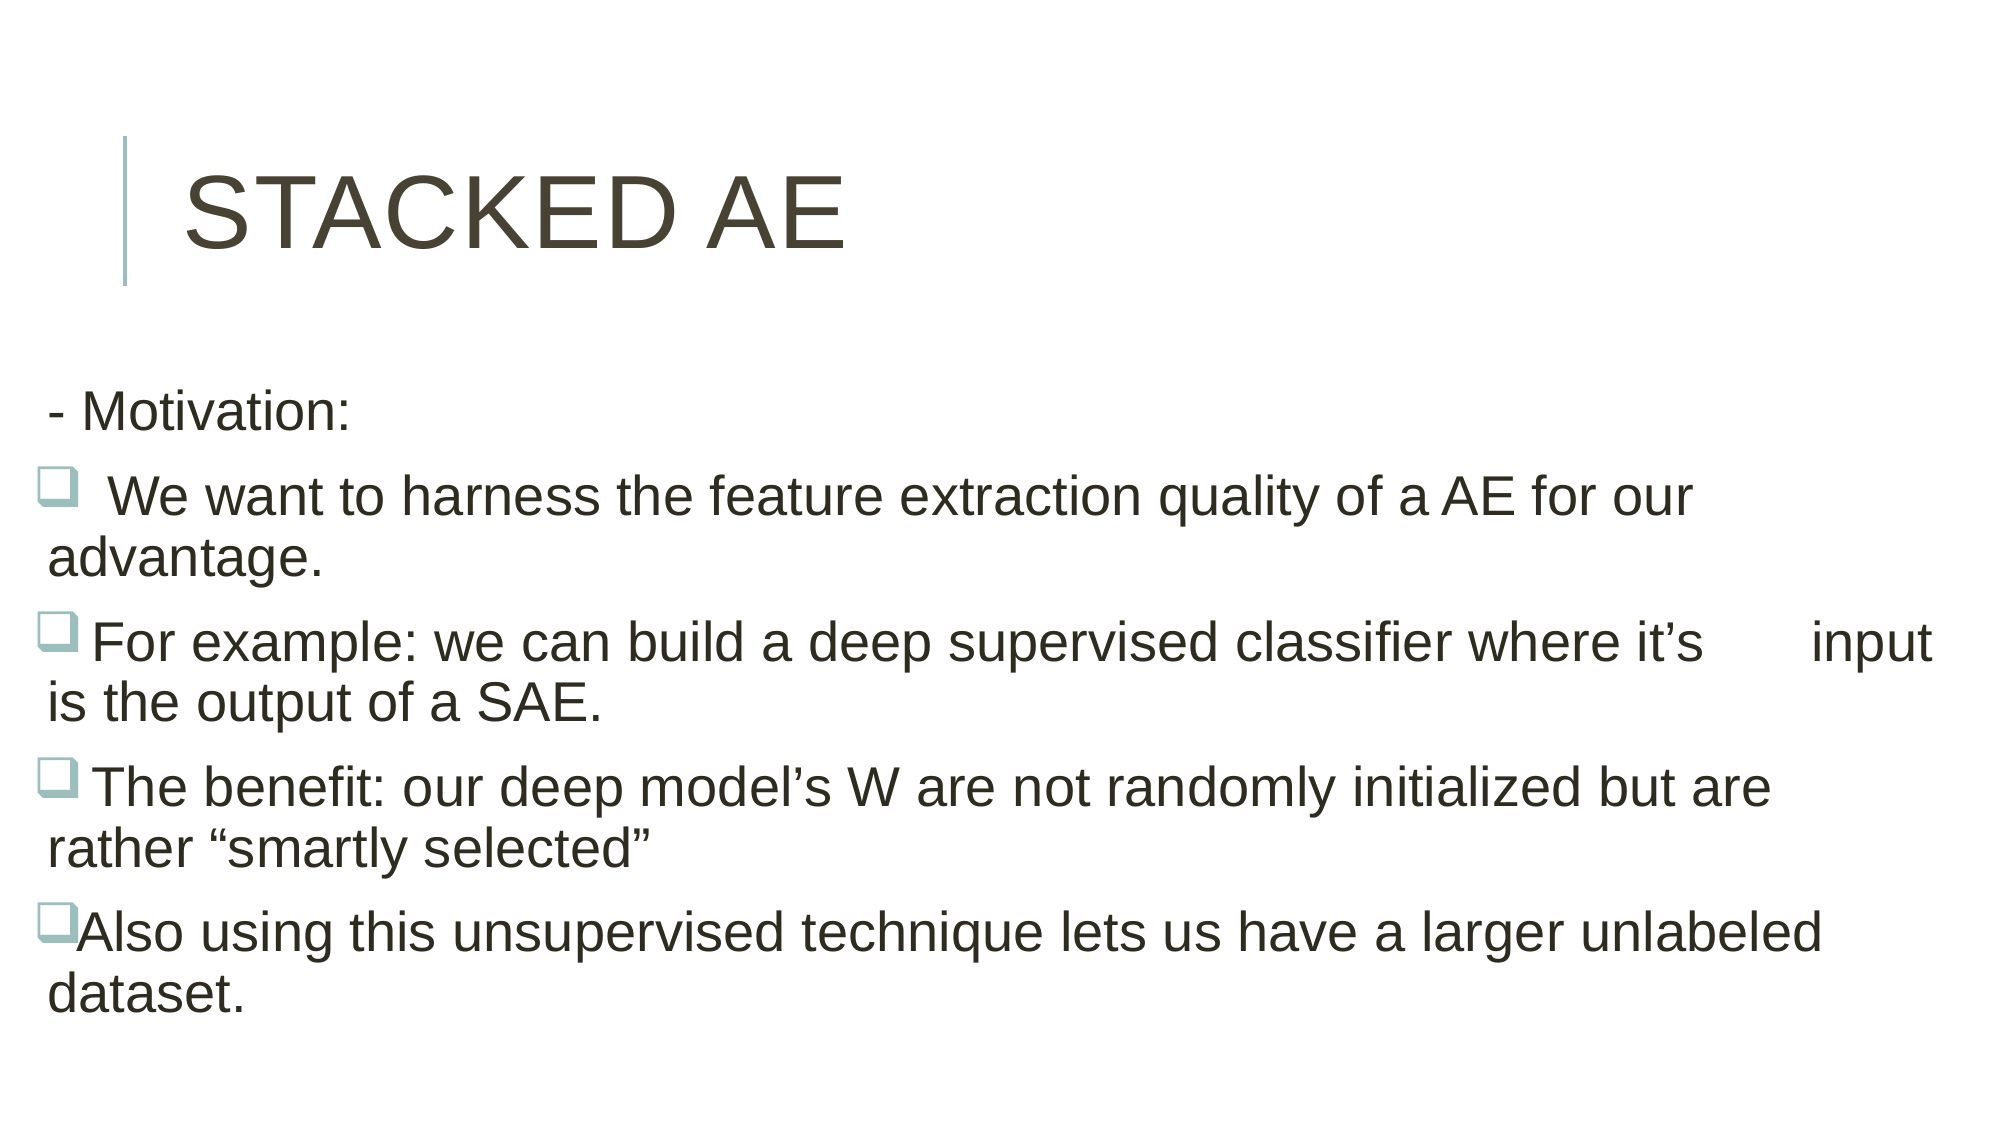

# Stacked AE
- Motivation:
  We want to harness the feature extraction quality of a AE for our 	advantage.
 For example: we can build a deep supervised classifier where it’s 	input is the output of a SAE.
 The benefit: our deep model’s W are not randomly initialized but are 	rather “smartly selected”
Also using this unsupervised technique lets us have a larger unlabeled    	dataset.